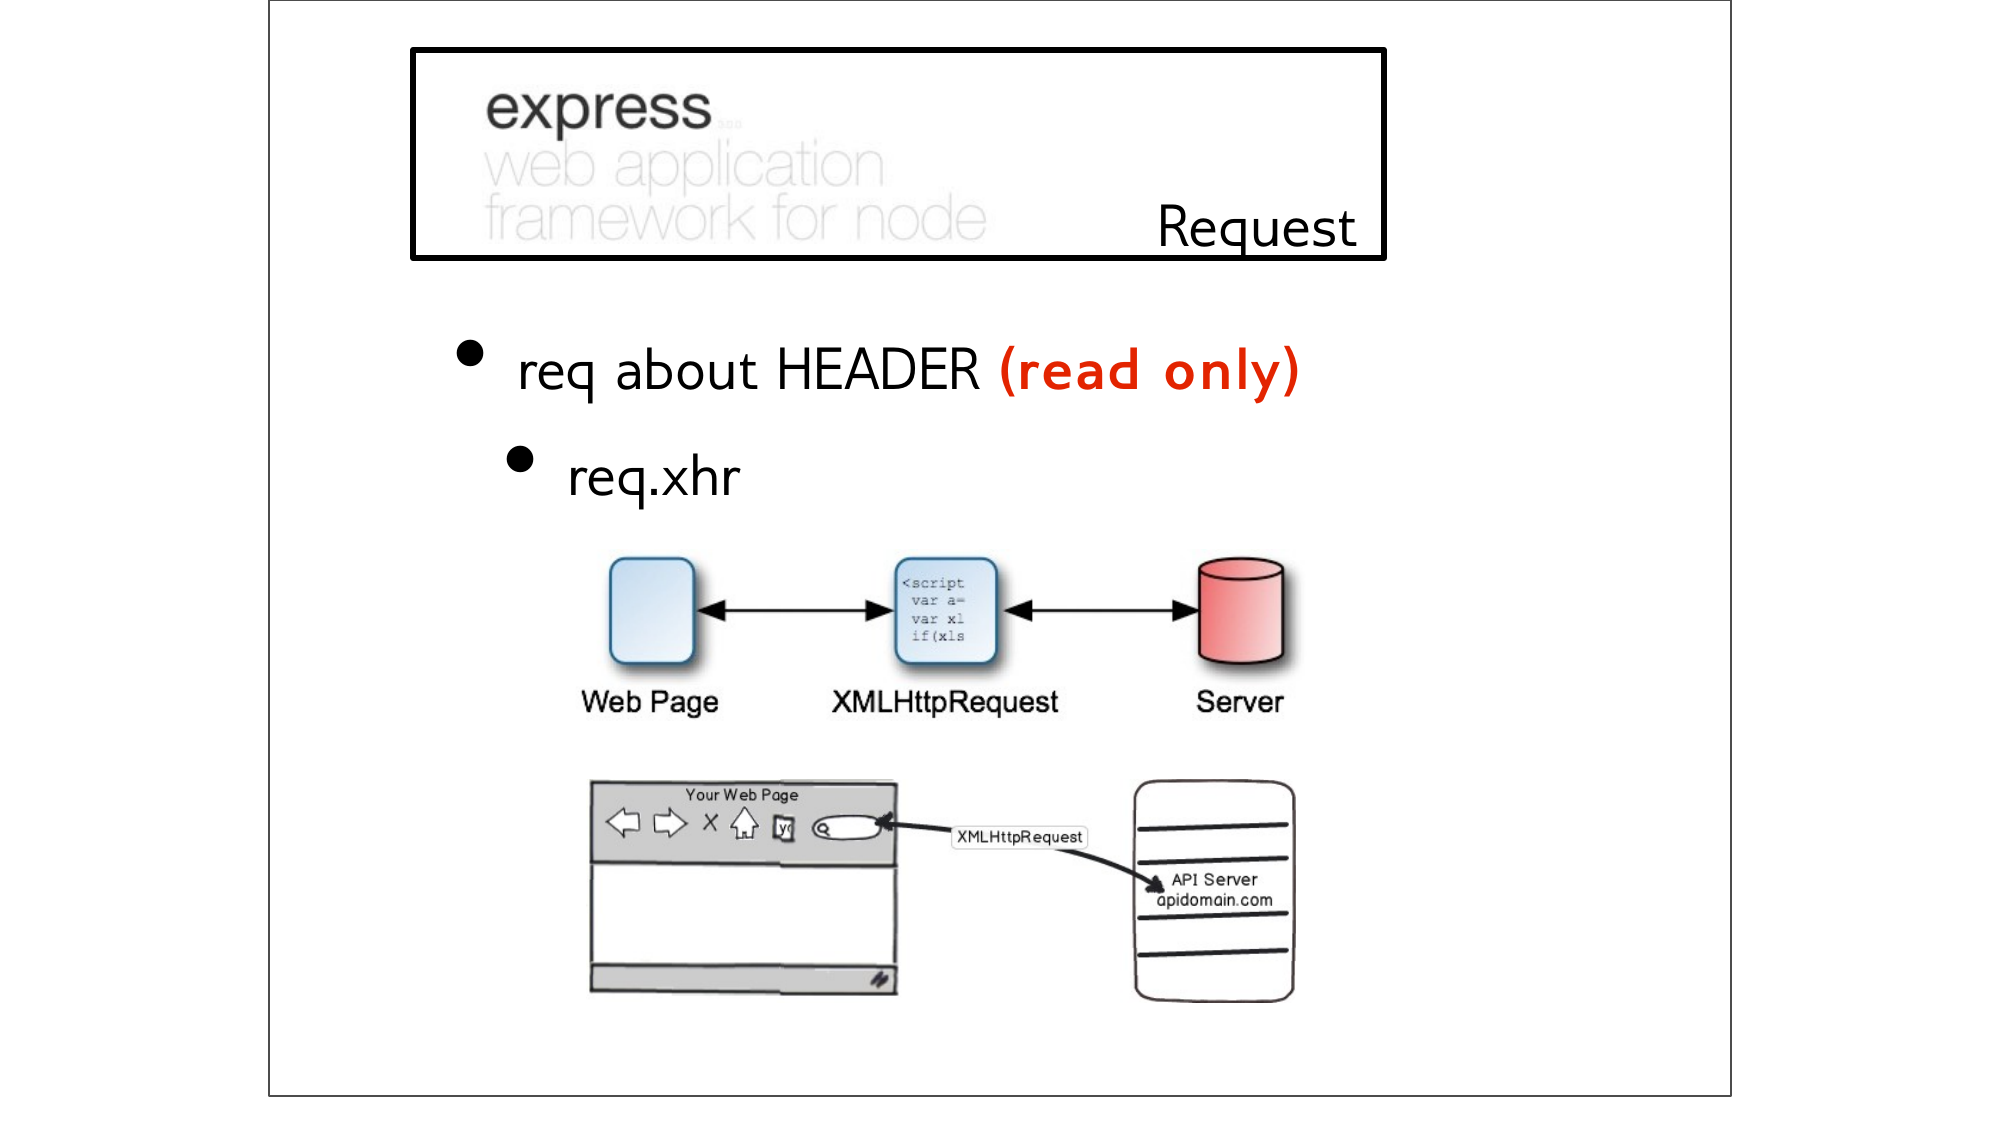

Request

req about HEADER (read only)
req.xhr